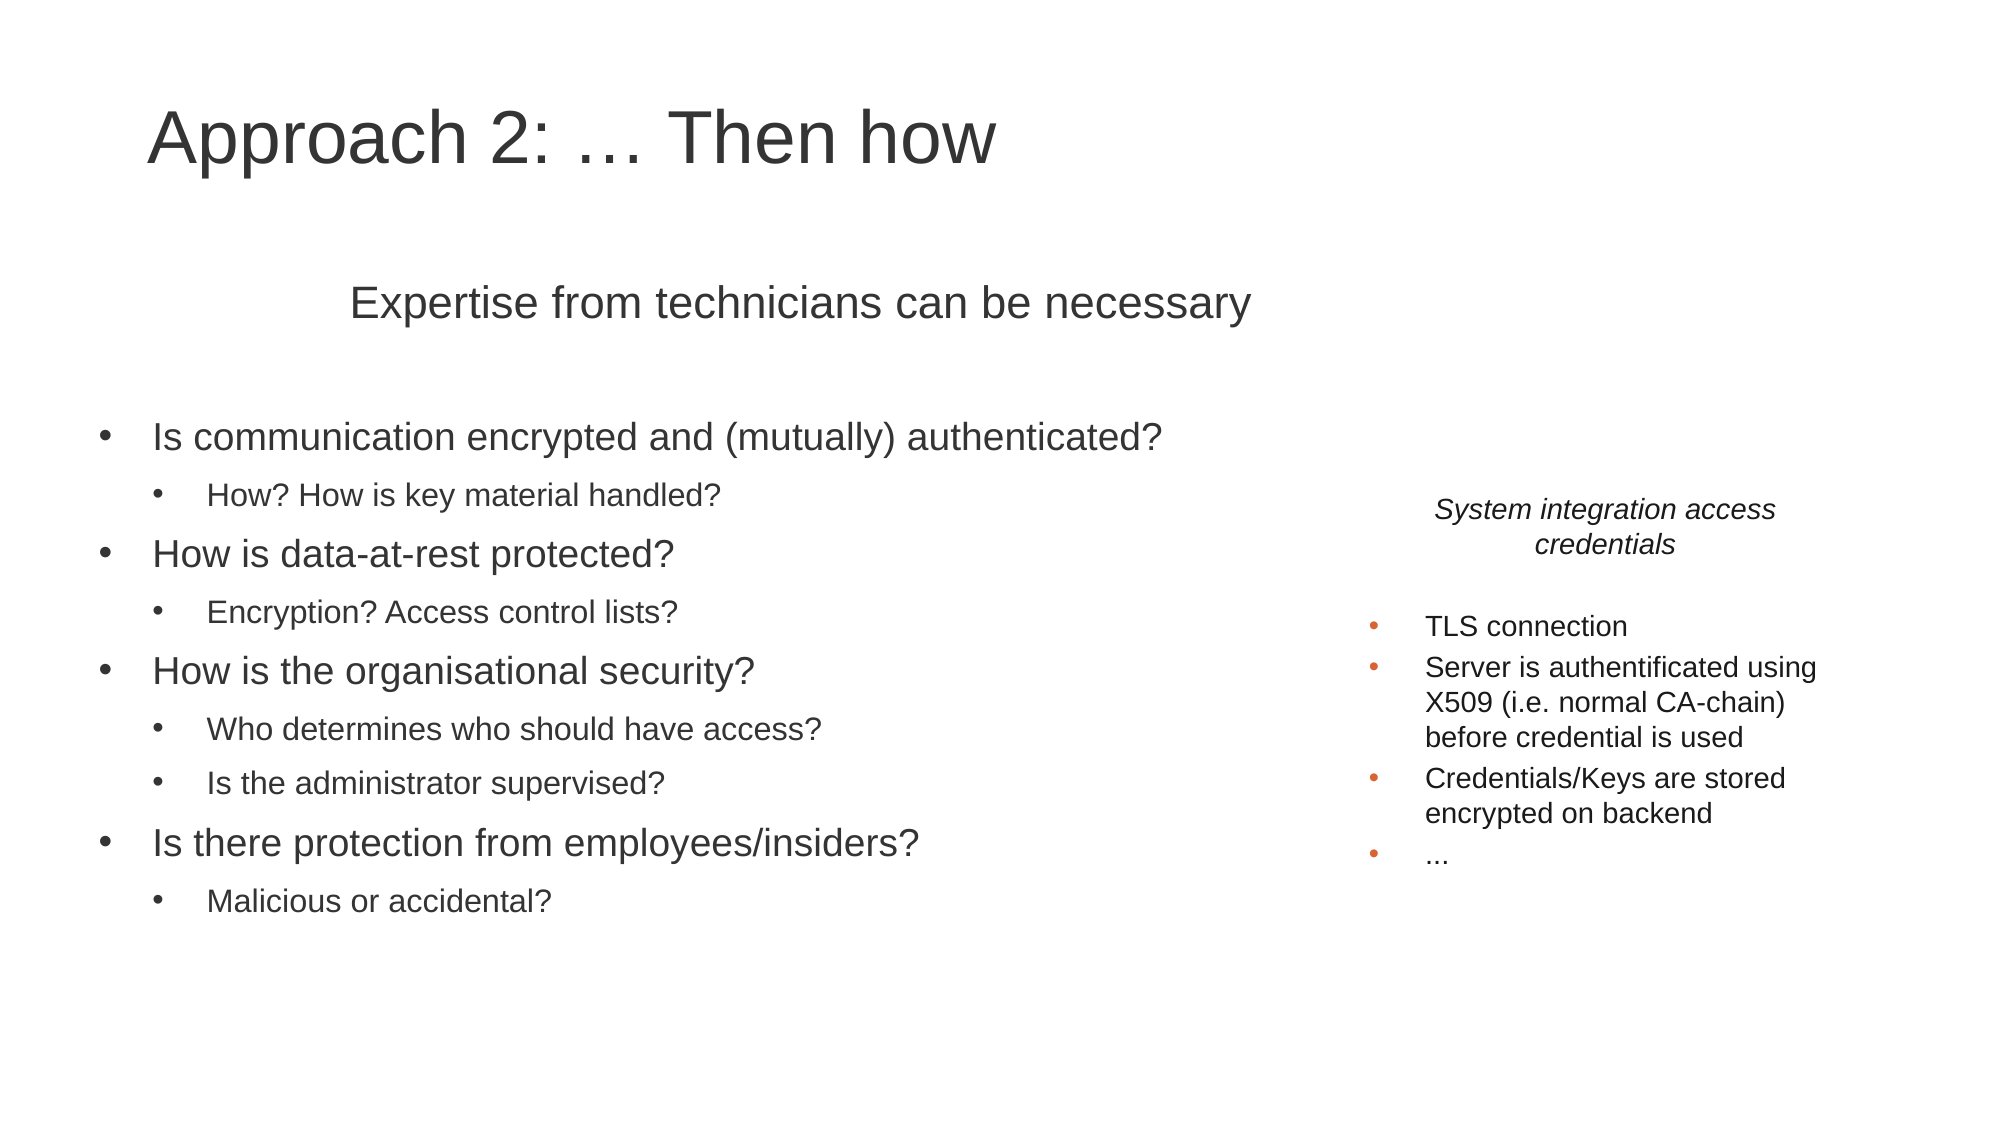

# Approach 2: … Then how
Expertise from technicians can be necessary

Is communication encrypted and (mutually) authenticated?
How? How is key material handled?
How is data-at-rest protected?
Encryption? Access control lists?
How is the organisational security?
Who determines who should have access?
Is the administrator supervised?
Is there protection from employees/insiders?
Malicious or accidental?

System integration access credentials

TLS connection
Server is authentificated using X509 (i.e. normal CA-chain) before credential is used
Credentials/Keys are stored encrypted on backend
...